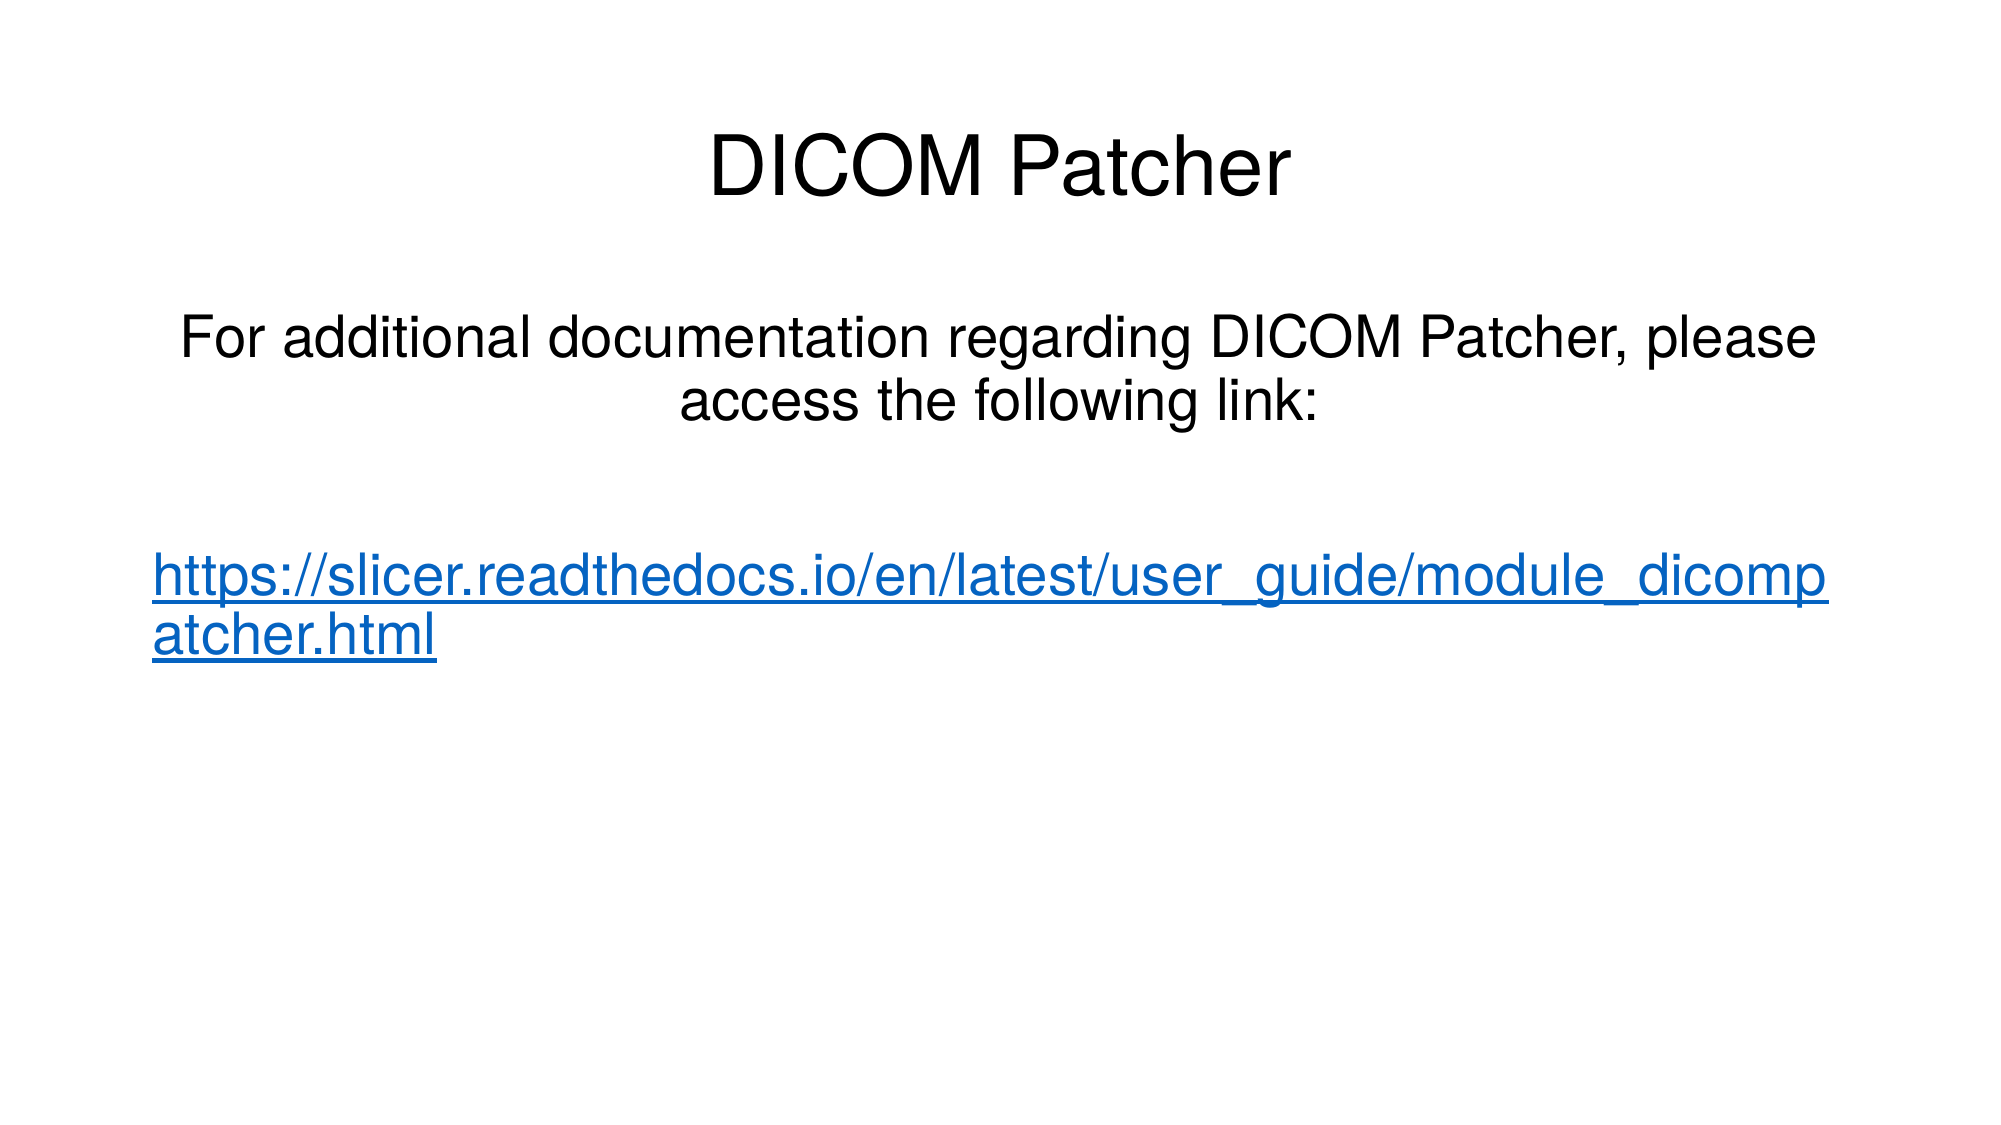

# DICOM Patcher
For additional documentation regarding DICOM Patcher, please access the following link:

https://slicer.readthedocs.io/en/latest/user_guide/module_dicompatcher.html